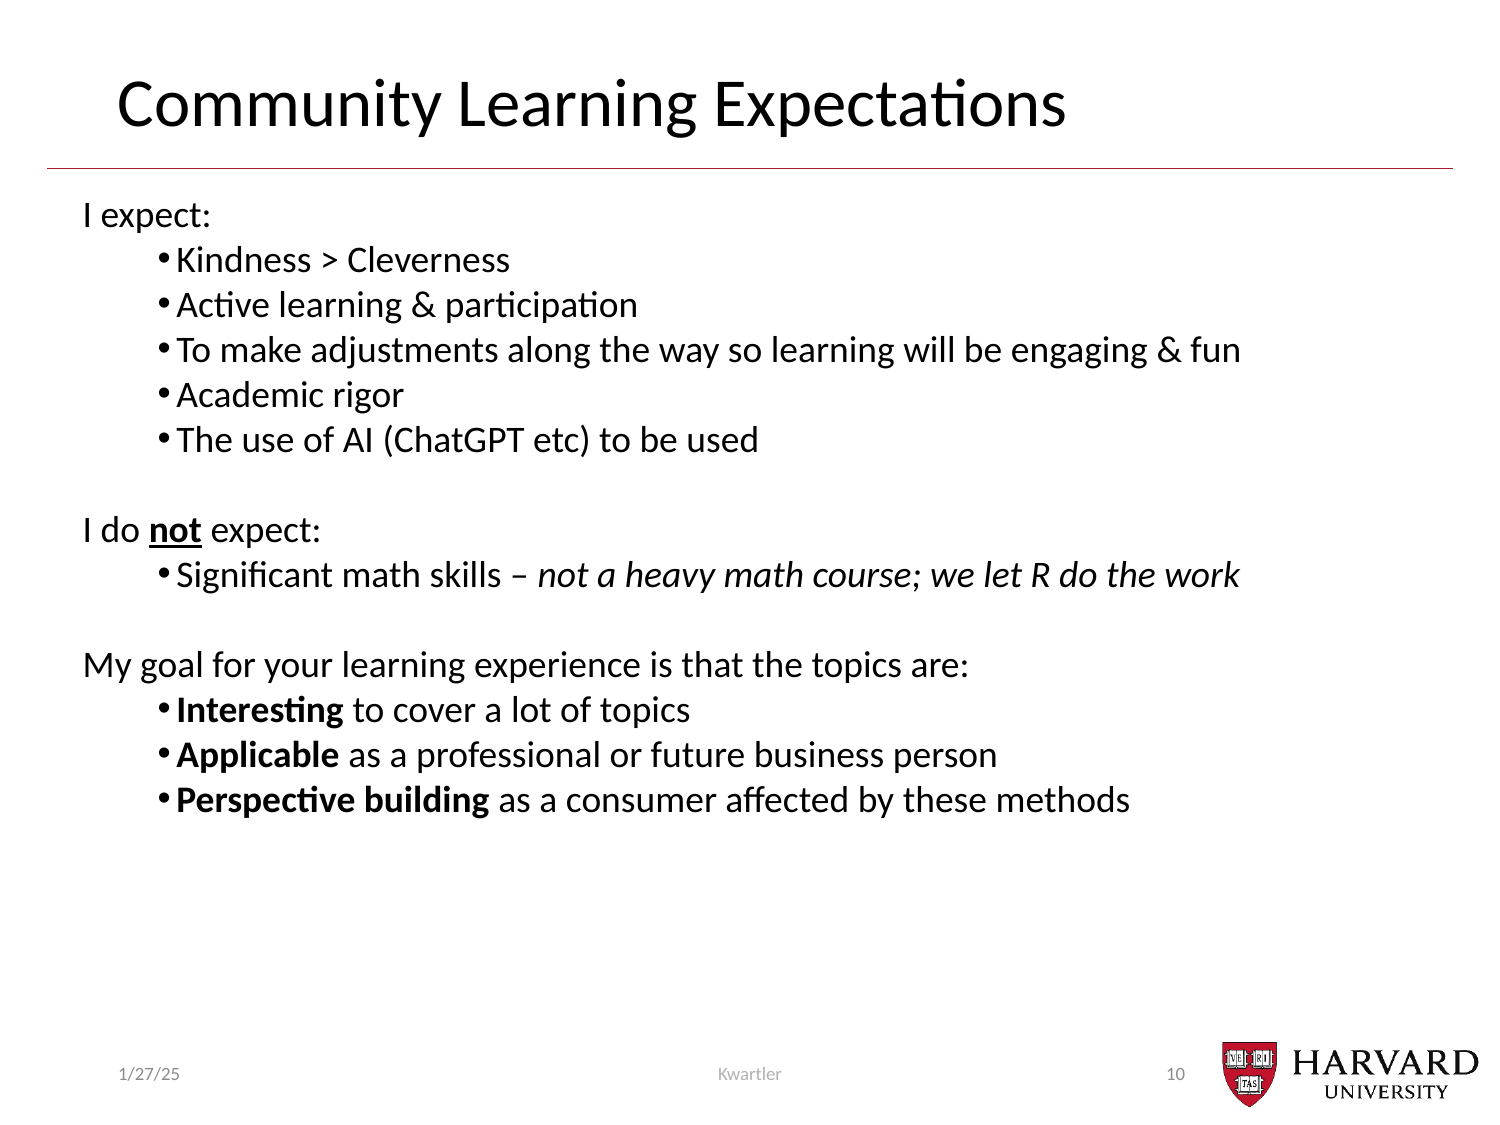

# Community Learning Expectations
I expect:
Kindness > Cleverness
Active learning & participation
To make adjustments along the way so learning will be engaging & fun
Academic rigor
The use of AI (ChatGPT etc) to be used

I do not expect:
Significant math skills – not a heavy math course; we let R do the work

My goal for your learning experience is that the topics are:
Interesting to cover a lot of topics
Applicable as a professional or future business person
Perspective building as a consumer affected by these methods
1/27/25
Kwartler
10